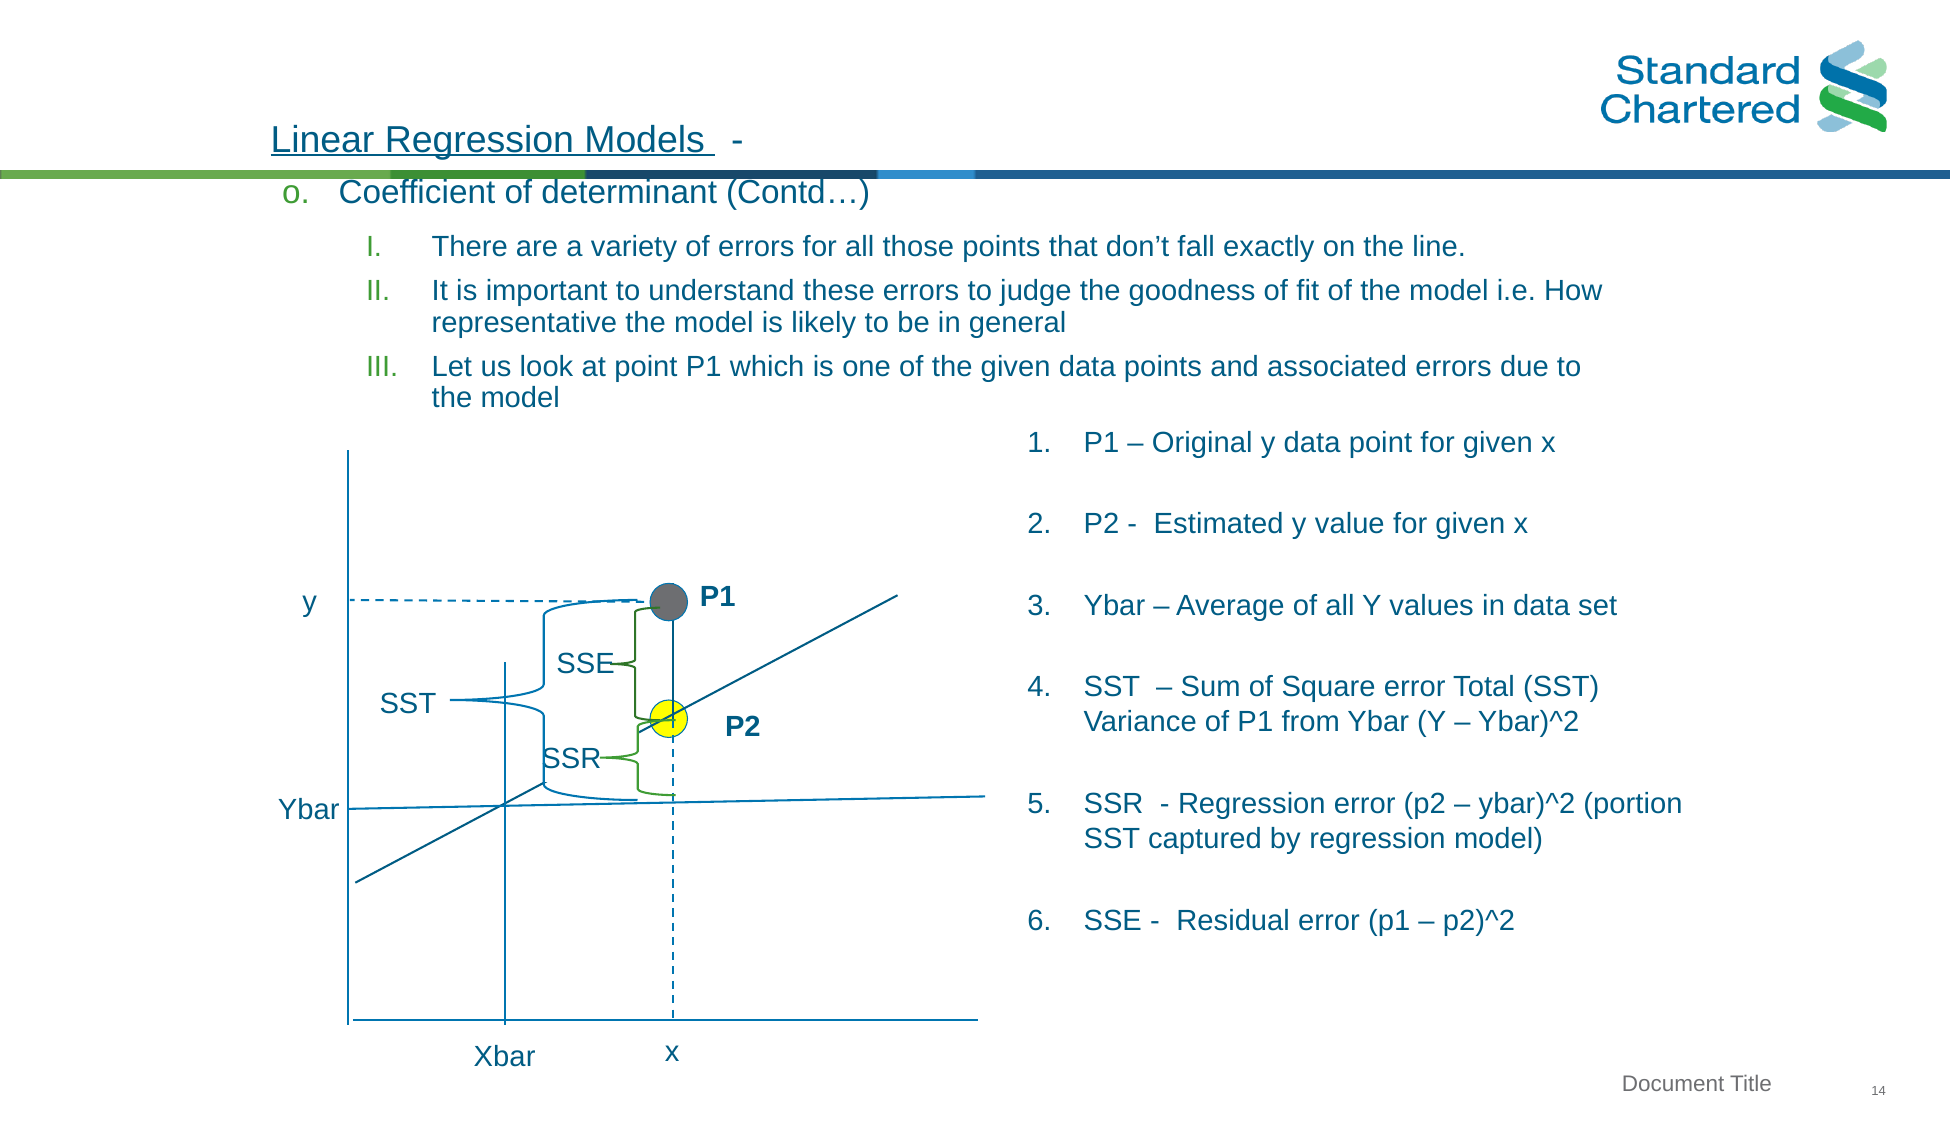

Linear Regression Models 	 -
Coefficient of determinant (Contd…)
There are a variety of errors for all those points that don’t fall exactly on the line.
It is important to understand these errors to judge the goodness of fit of the model i.e. How representative the model is likely to be in general
Let us look at point P1 which is one of the given data points and associated errors due to the model
P1 – Original y data point for given x

P2 -  Estimated y value for given x

Ybar – Average of all Y values in data set

SST  – Sum of Square error Total (SST)  Variance of P1 from Ybar (Y – Ybar)^2

SSR  - Regression error (p2 – ybar)^2 (portion SST captured by regression model)

SSE -  Residual error (p1 – p2)^2

P1
y

SSE
SST
P2

SSR
Ybar
x
Xbar